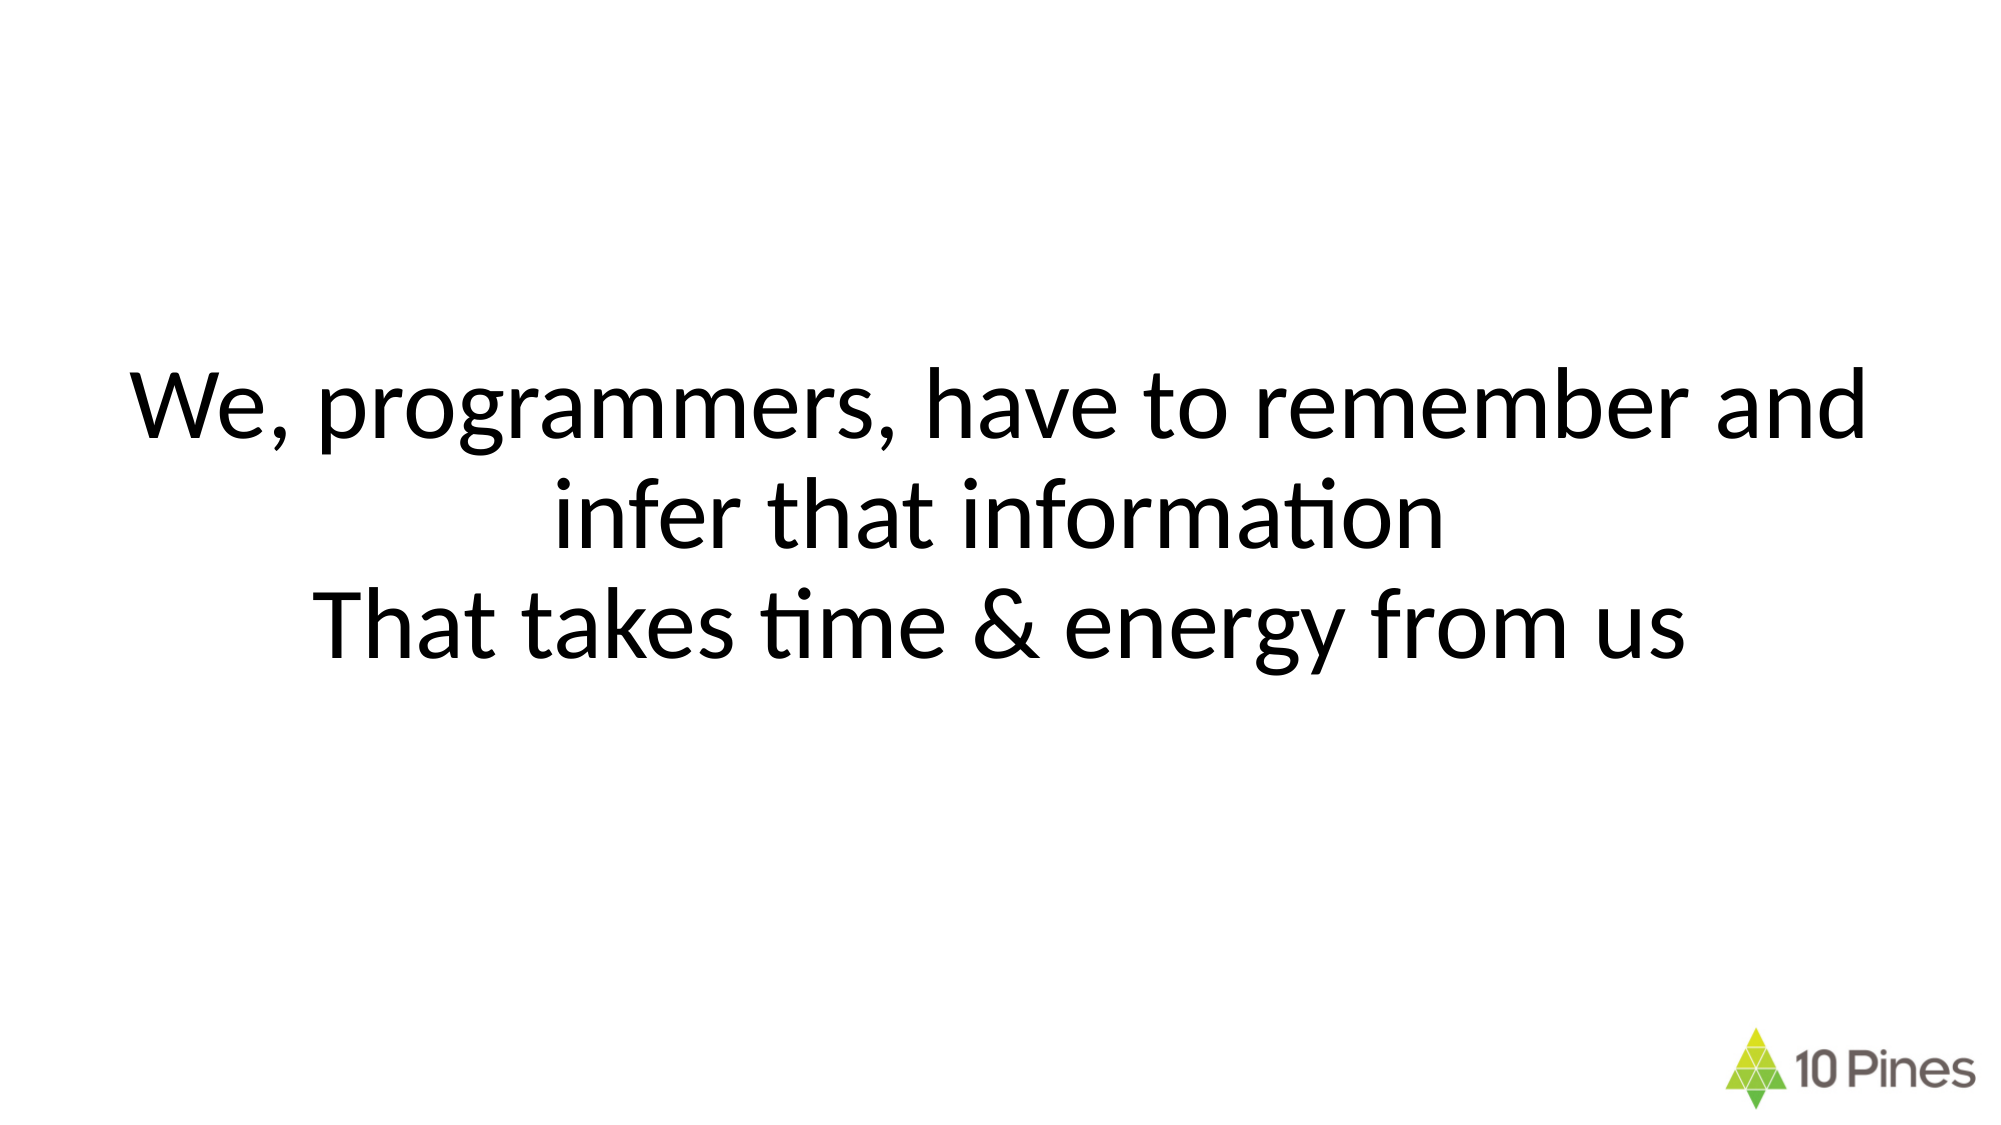

We, programmers, have to remember and infer that information
That takes time & energy from us